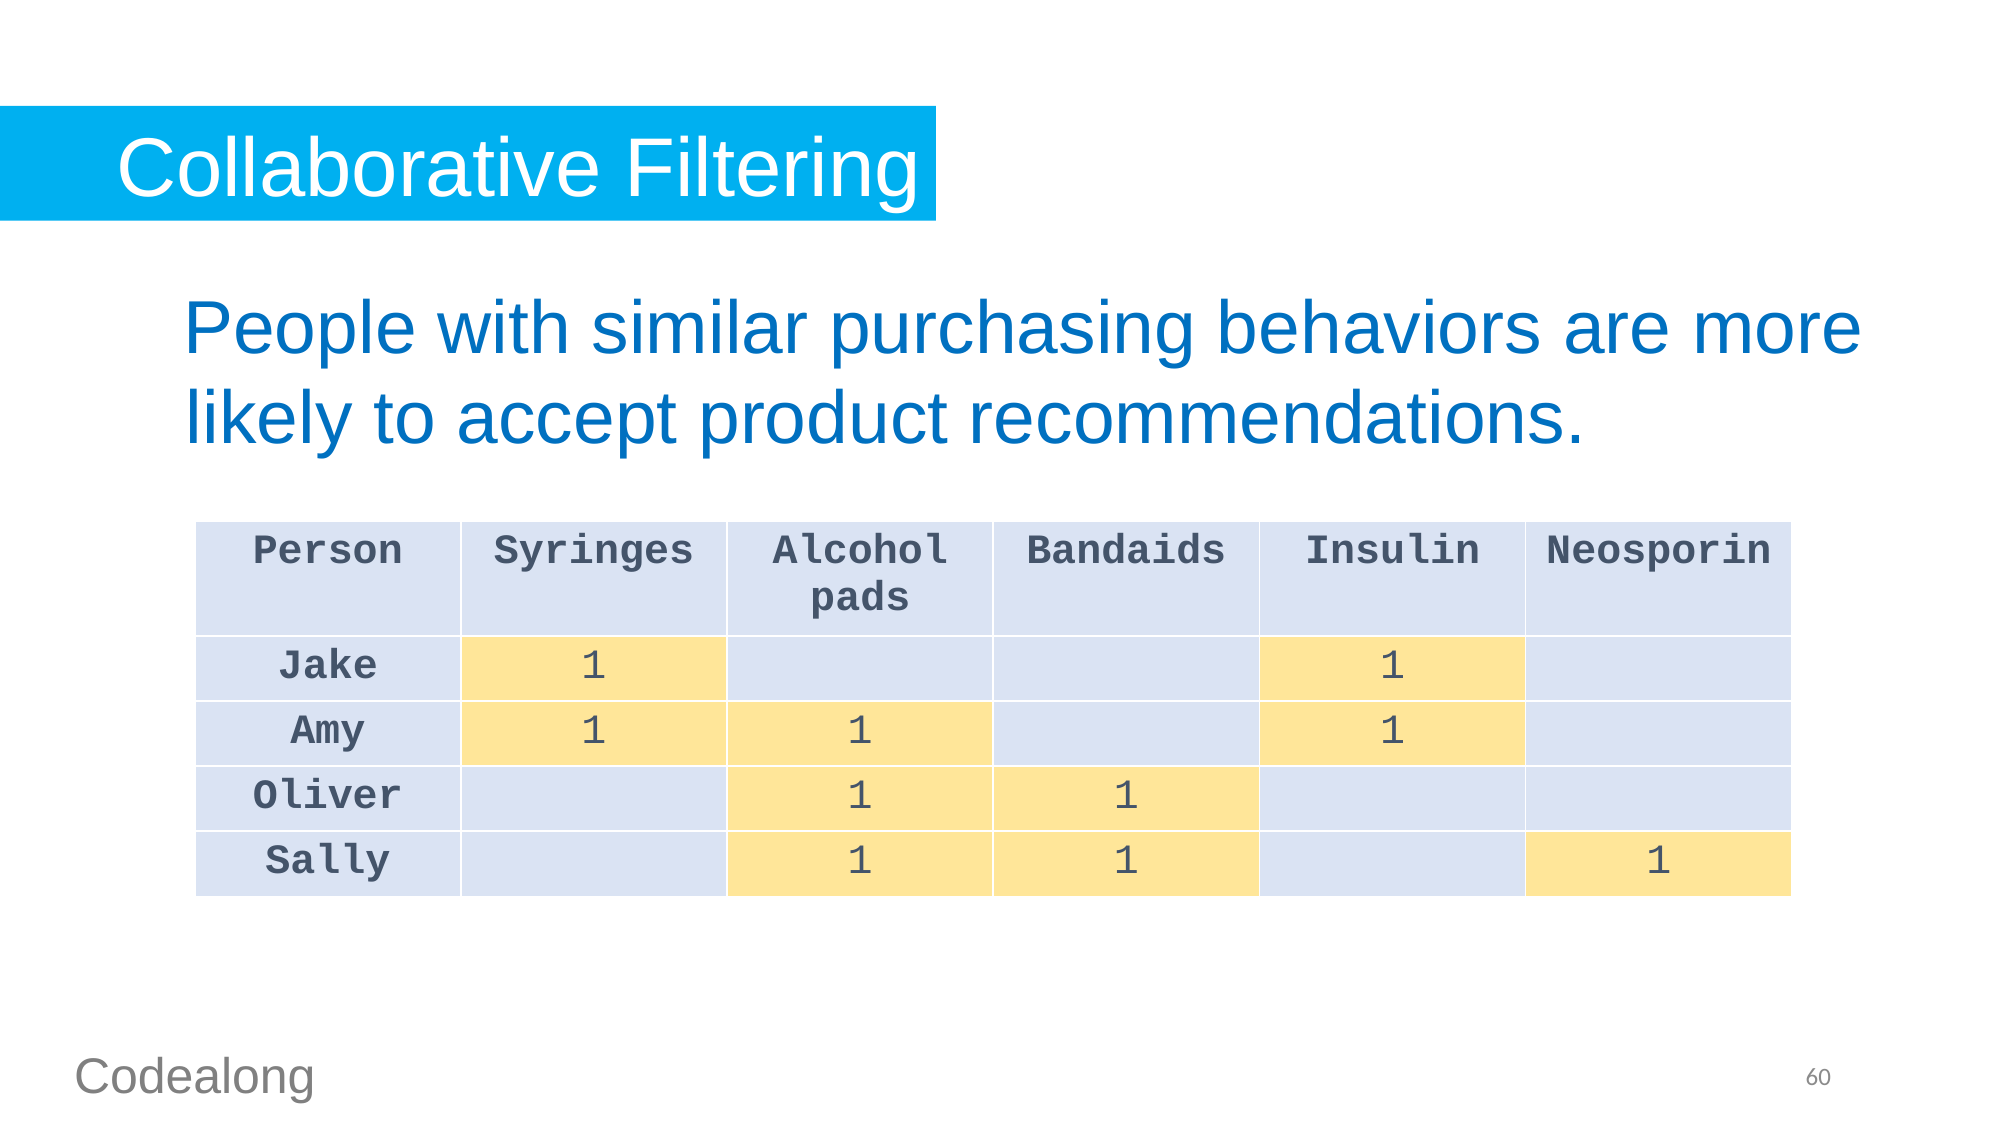

Collaborative Filtering
People with similar purchasing behaviors are more likely to accept product recommendations.
| Person | Syringes | Alcohol pads | Bandaids | Insulin | Neosporin |
| --- | --- | --- | --- | --- | --- |
| Jake | 1 |  |  | 1 |  |
| Amy | 1 | 1 |  | 1 |  |
| Oliver |  | 1 | 1 |  |  |
| Sally |  | 1 | 1 |  | 1 |
Codealong
60